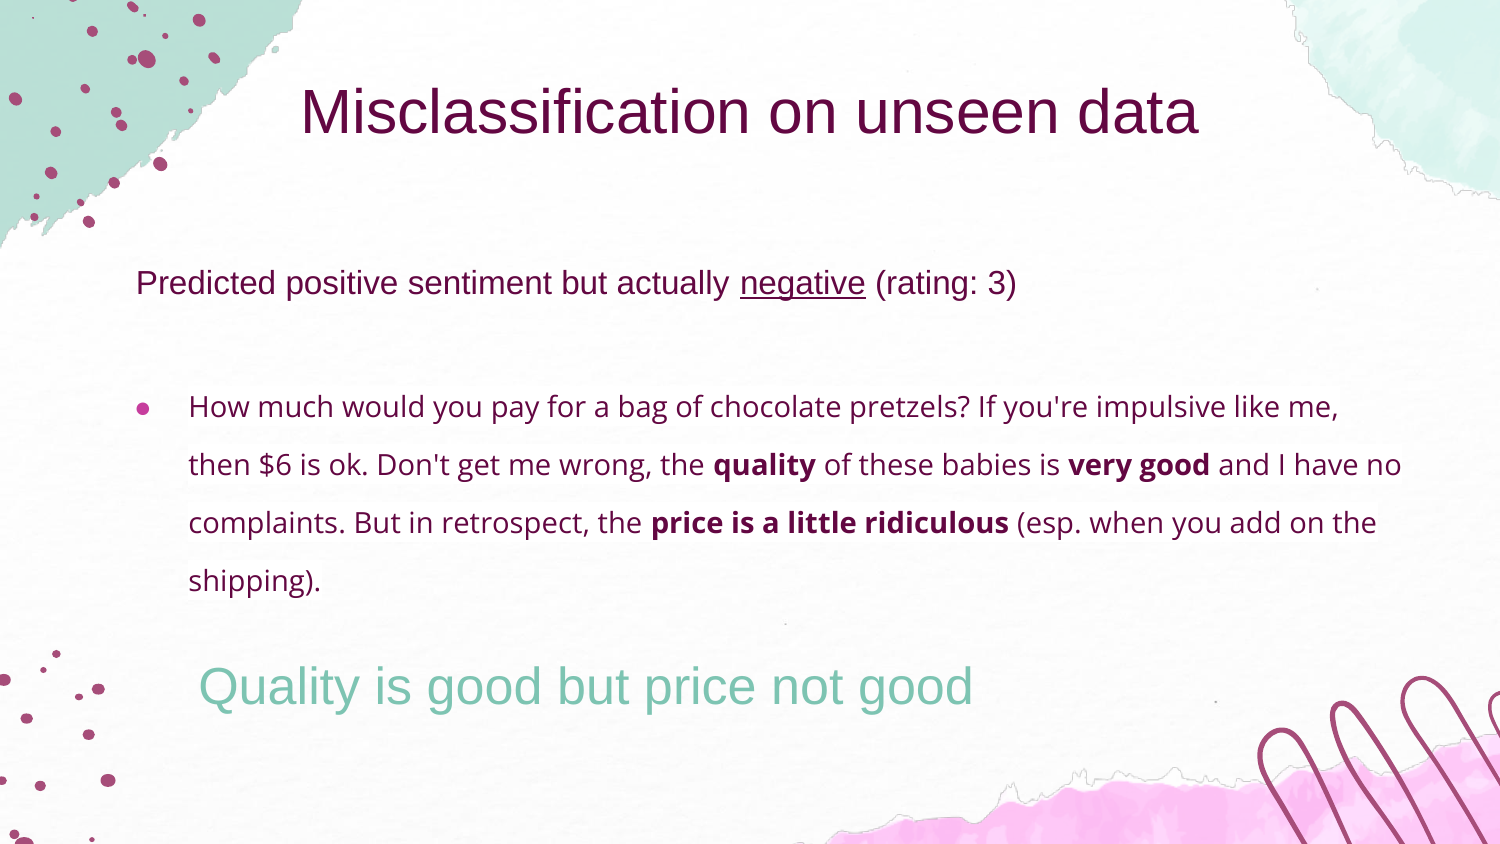

Misclassification on unseen data
# Predicted positive sentiment but actually negative (rating: 3)
How much would you pay for a bag of chocolate pretzels? If you're impulsive like me, then $6 is ok. Don't get me wrong, the quality of these babies is very good and I have no complaints. But in retrospect, the price is a little ridiculous (esp. when you add on the shipping).

Quality is good but price not good